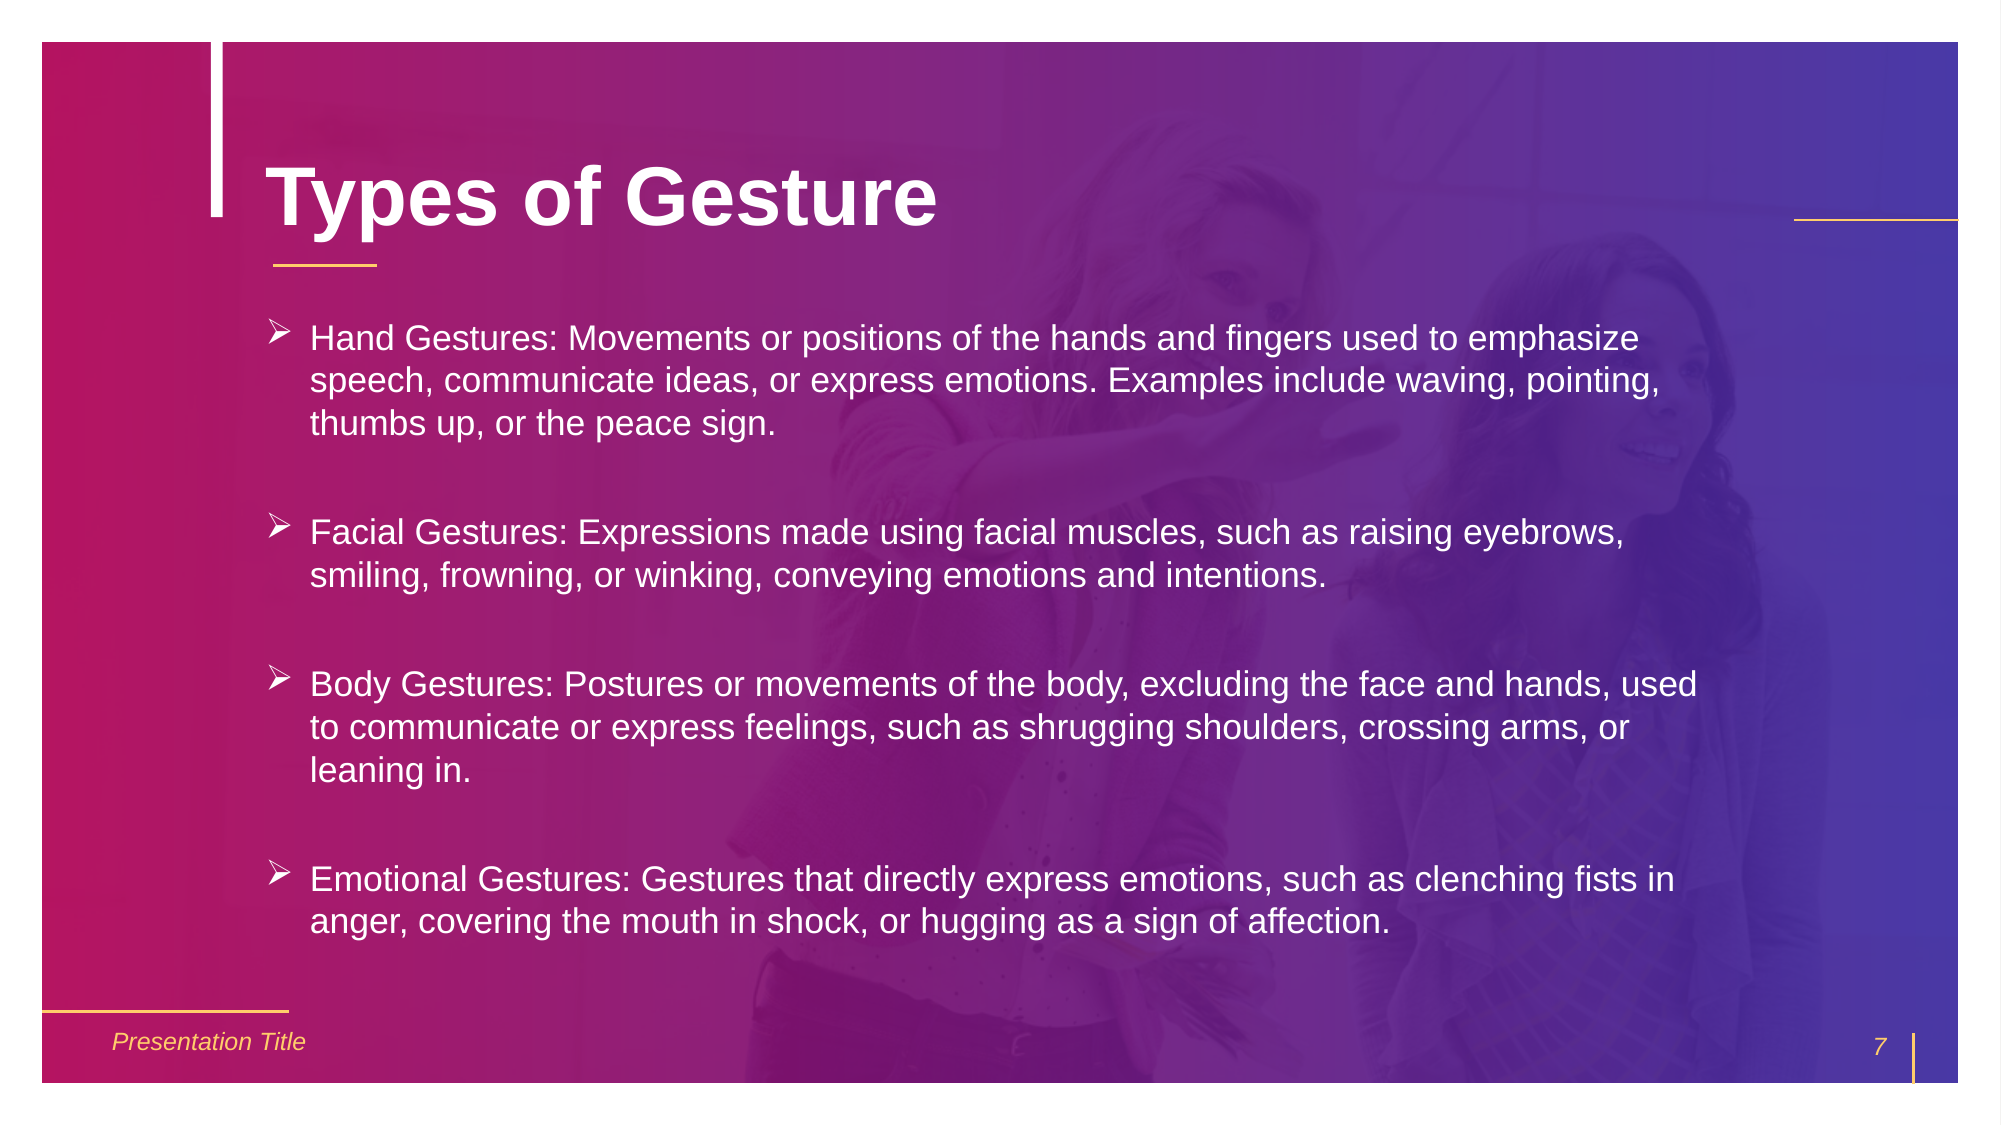

# Types of Gesture

Hand Gestures: Movements or positions of the hands and fingers used to emphasize speech, communicate ideas, or express emotions. Examples include waving, pointing, thumbs up, or the peace sign.

Facial Gestures: Expressions made using facial muscles, such as raising eyebrows, smiling, frowning, or winking, conveying emotions and intentions.

Body Gestures: Postures or movements of the body, excluding the face and hands, used to communicate or express feelings, such as shrugging shoulders, crossing arms, or leaning in.

Emotional Gestures: Gestures that directly express emotions, such as clenching fists in anger, covering the mouth in shock, or hugging as a sign of affection.
Presentation Title
7